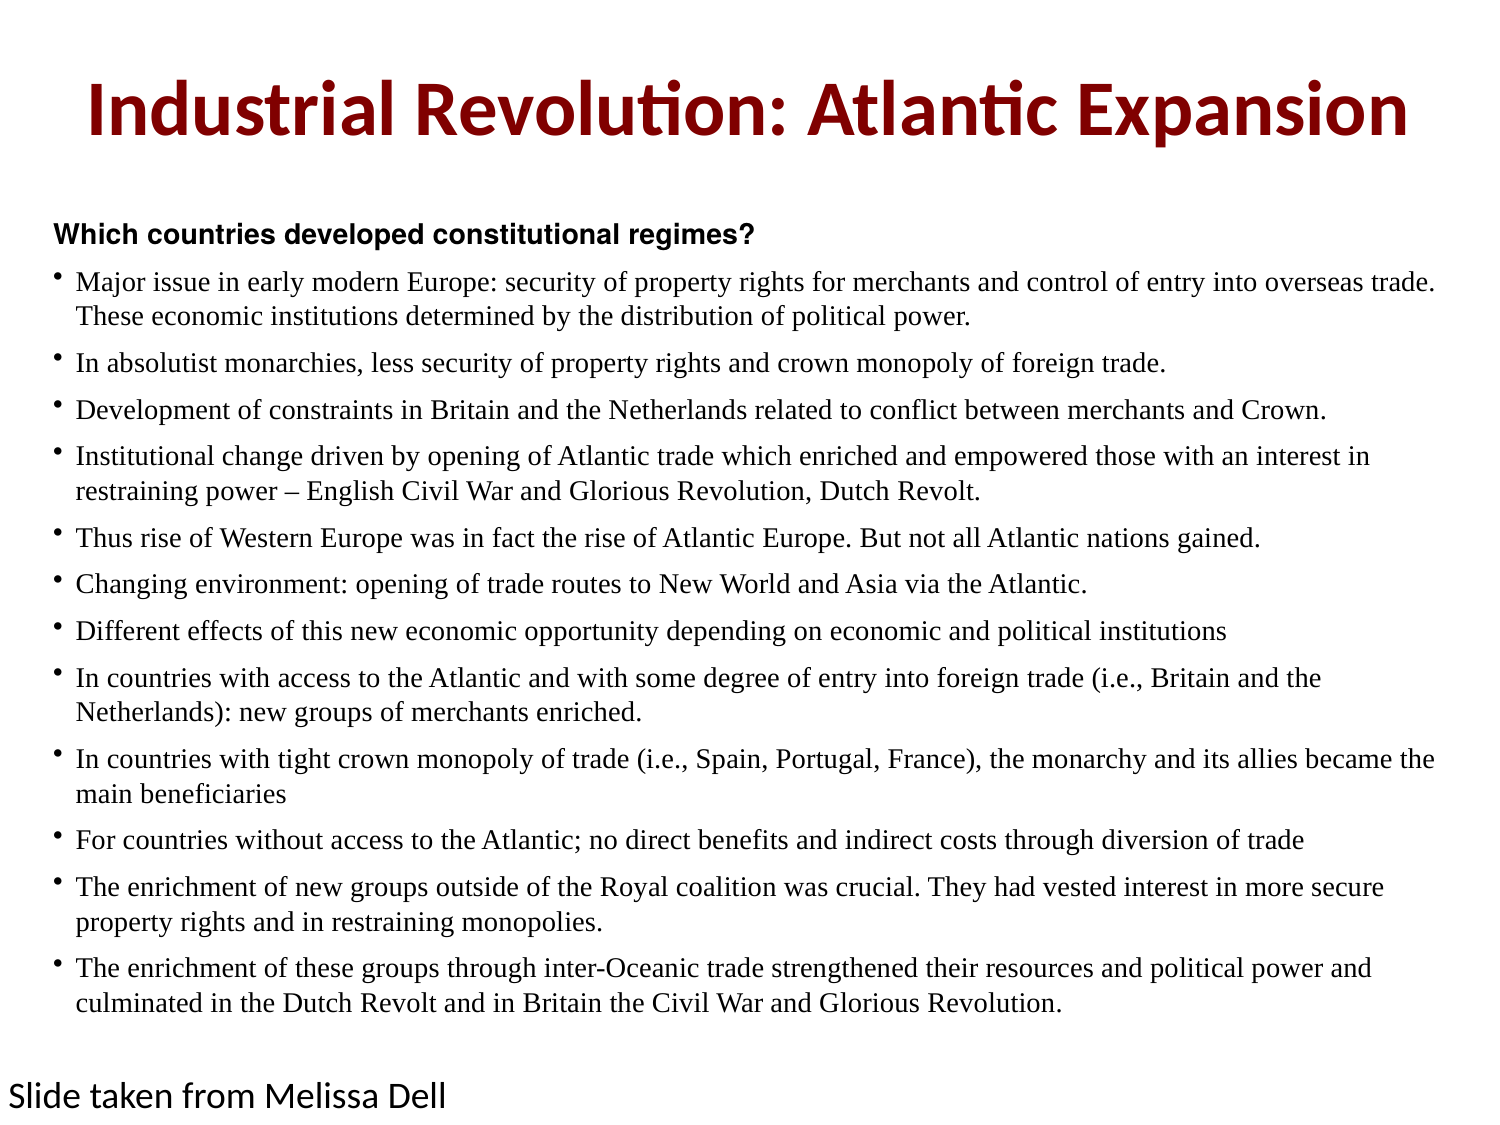

Industrial Revolution: Atlantic Expansion
Which countries developed constitutional regimes?
Major issue in early modern Europe: security of property rights for merchants and control of entry into overseas trade. These economic institutions determined by the distribution of political power.
In absolutist monarchies, less security of property rights and crown monopoly of foreign trade.
Development of constraints in Britain and the Netherlands related to conflict between merchants and Crown.
Institutional change driven by opening of Atlantic trade which enriched and empowered those with an interest in restraining power – English Civil War and Glorious Revolution, Dutch Revolt.
Thus rise of Western Europe was in fact the rise of Atlantic Europe. But not all Atlantic nations gained.
Changing environment: opening of trade routes to New World and Asia via the Atlantic.
Different effects of this new economic opportunity depending on economic and political institutions
In countries with access to the Atlantic and with some degree of entry into foreign trade (i.e., Britain and the Netherlands): new groups of merchants enriched.
In countries with tight crown monopoly of trade (i.e., Spain, Portugal, France), the monarchy and its allies became the main beneficiaries
For countries without access to the Atlantic; no direct benefits and indirect costs through diversion of trade
The enrichment of new groups outside of the Royal coalition was crucial. They had vested interest in more secure property rights and in restraining monopolies.
The enrichment of these groups through inter-Oceanic trade strengthened their resources and political power and culminated in the Dutch Revolt and in Britain the Civil War and Glorious Revolution.
Slide taken from Melissa Dell